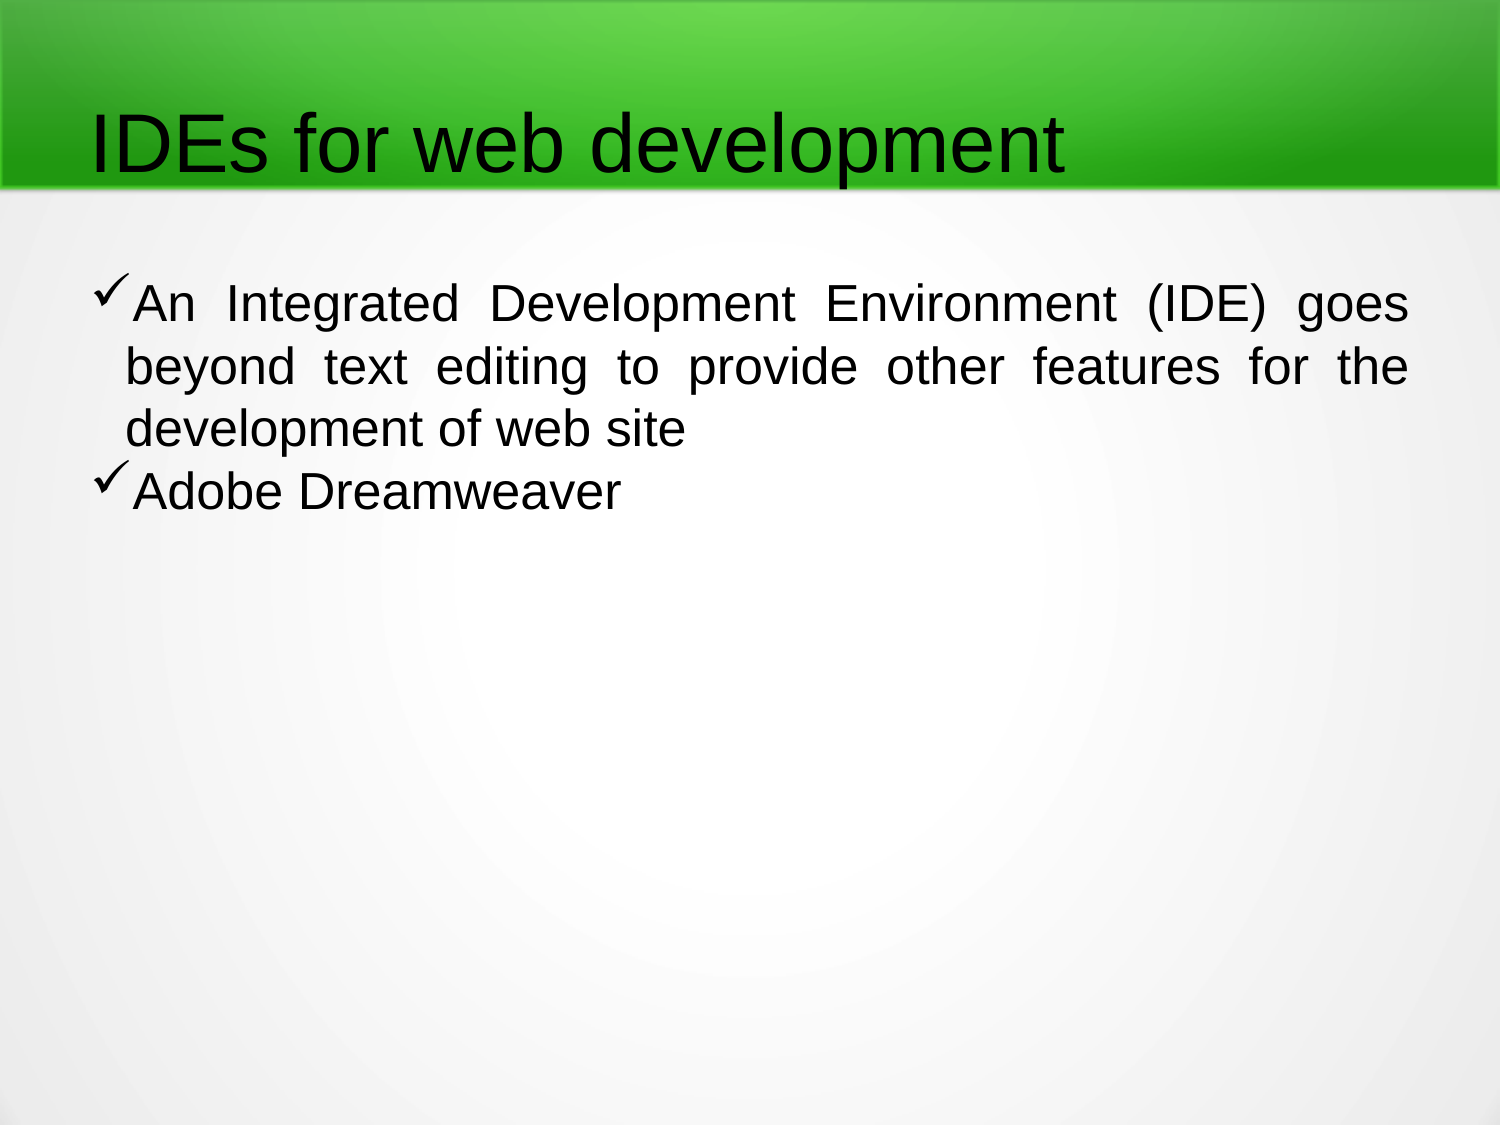

IDEs for web development
An Integrated Development Environment (IDE) goes beyond text editing to provide other features for the development of web site
Adobe Dreamweaver